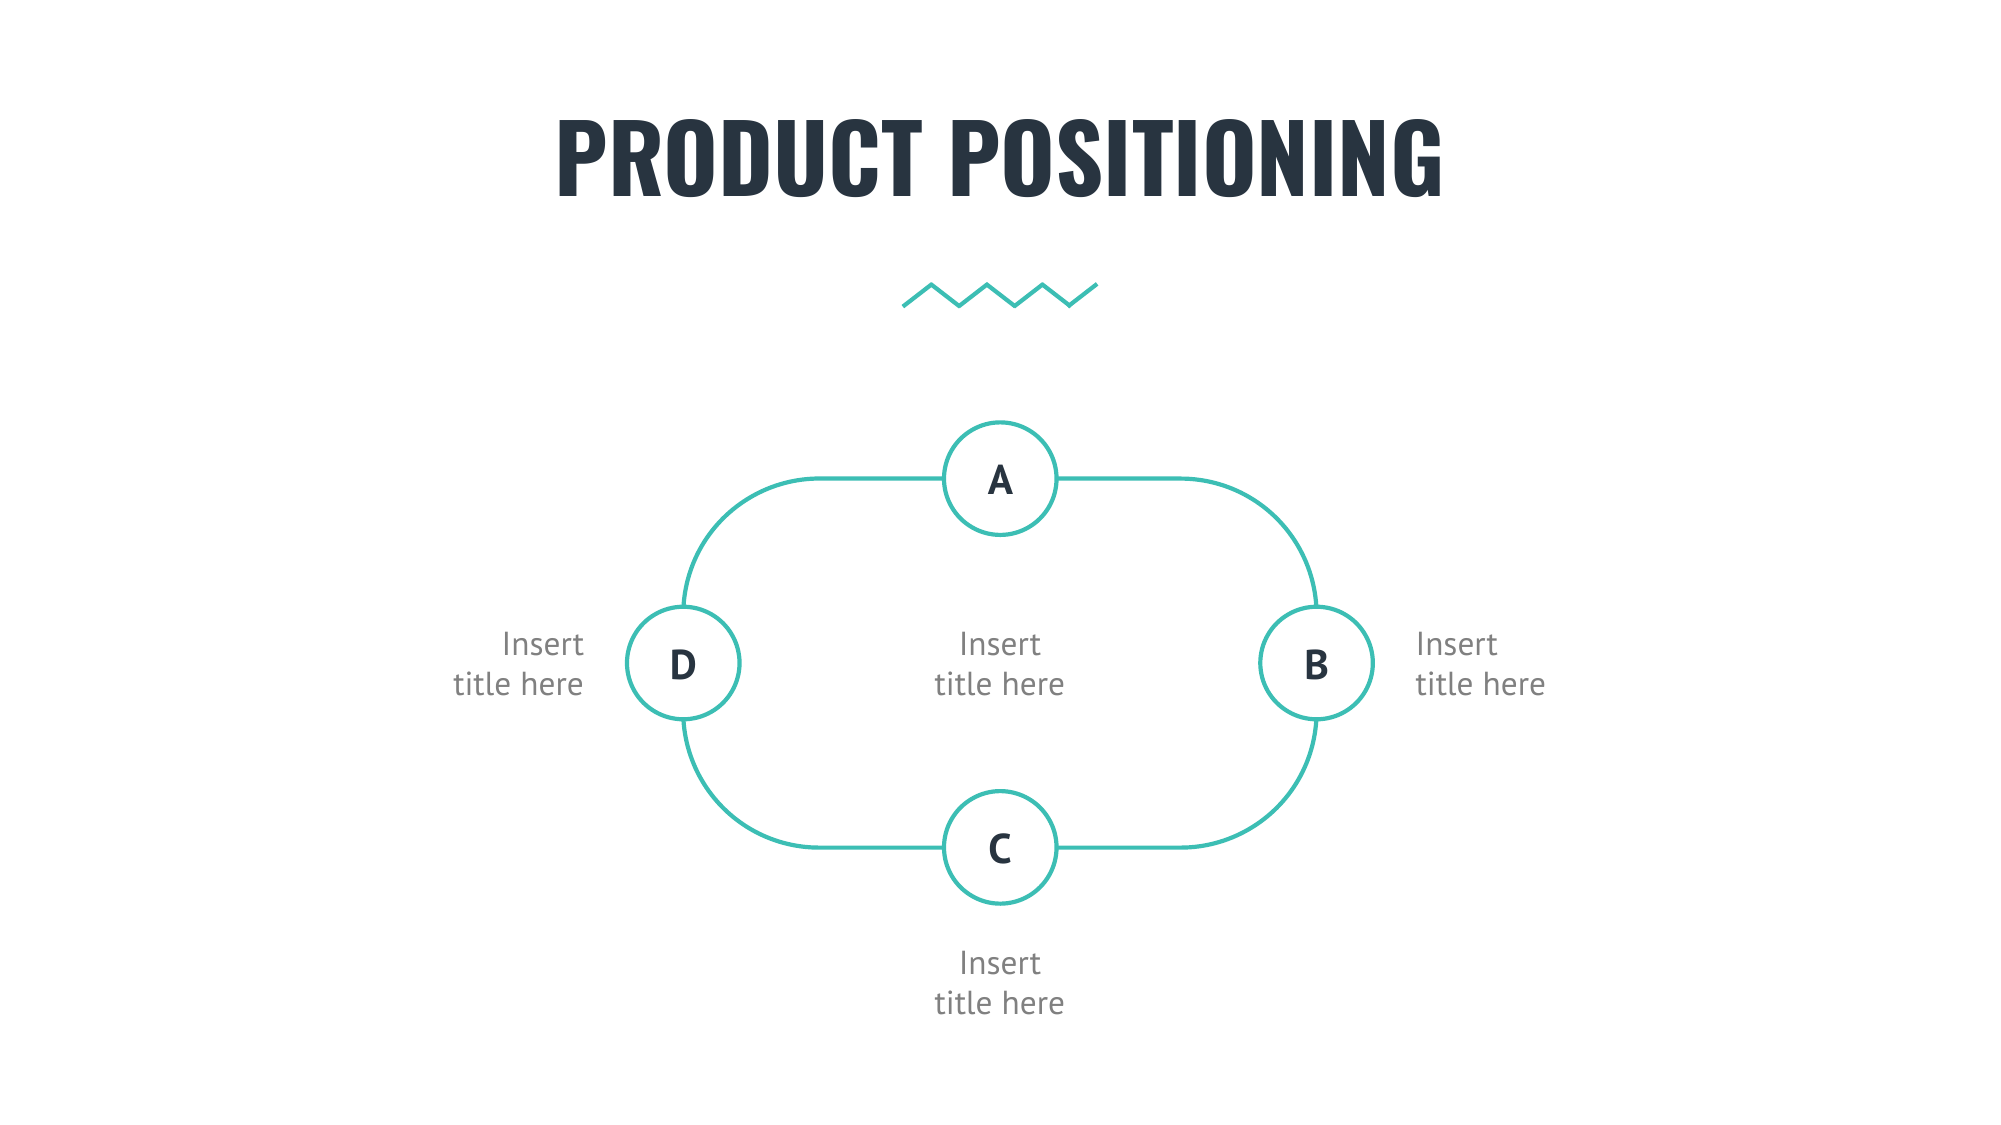

PRODUCT POSITIONING

A

Insert
title here
Insert
title here
Insert
title here
D
B

C
Insert
title here